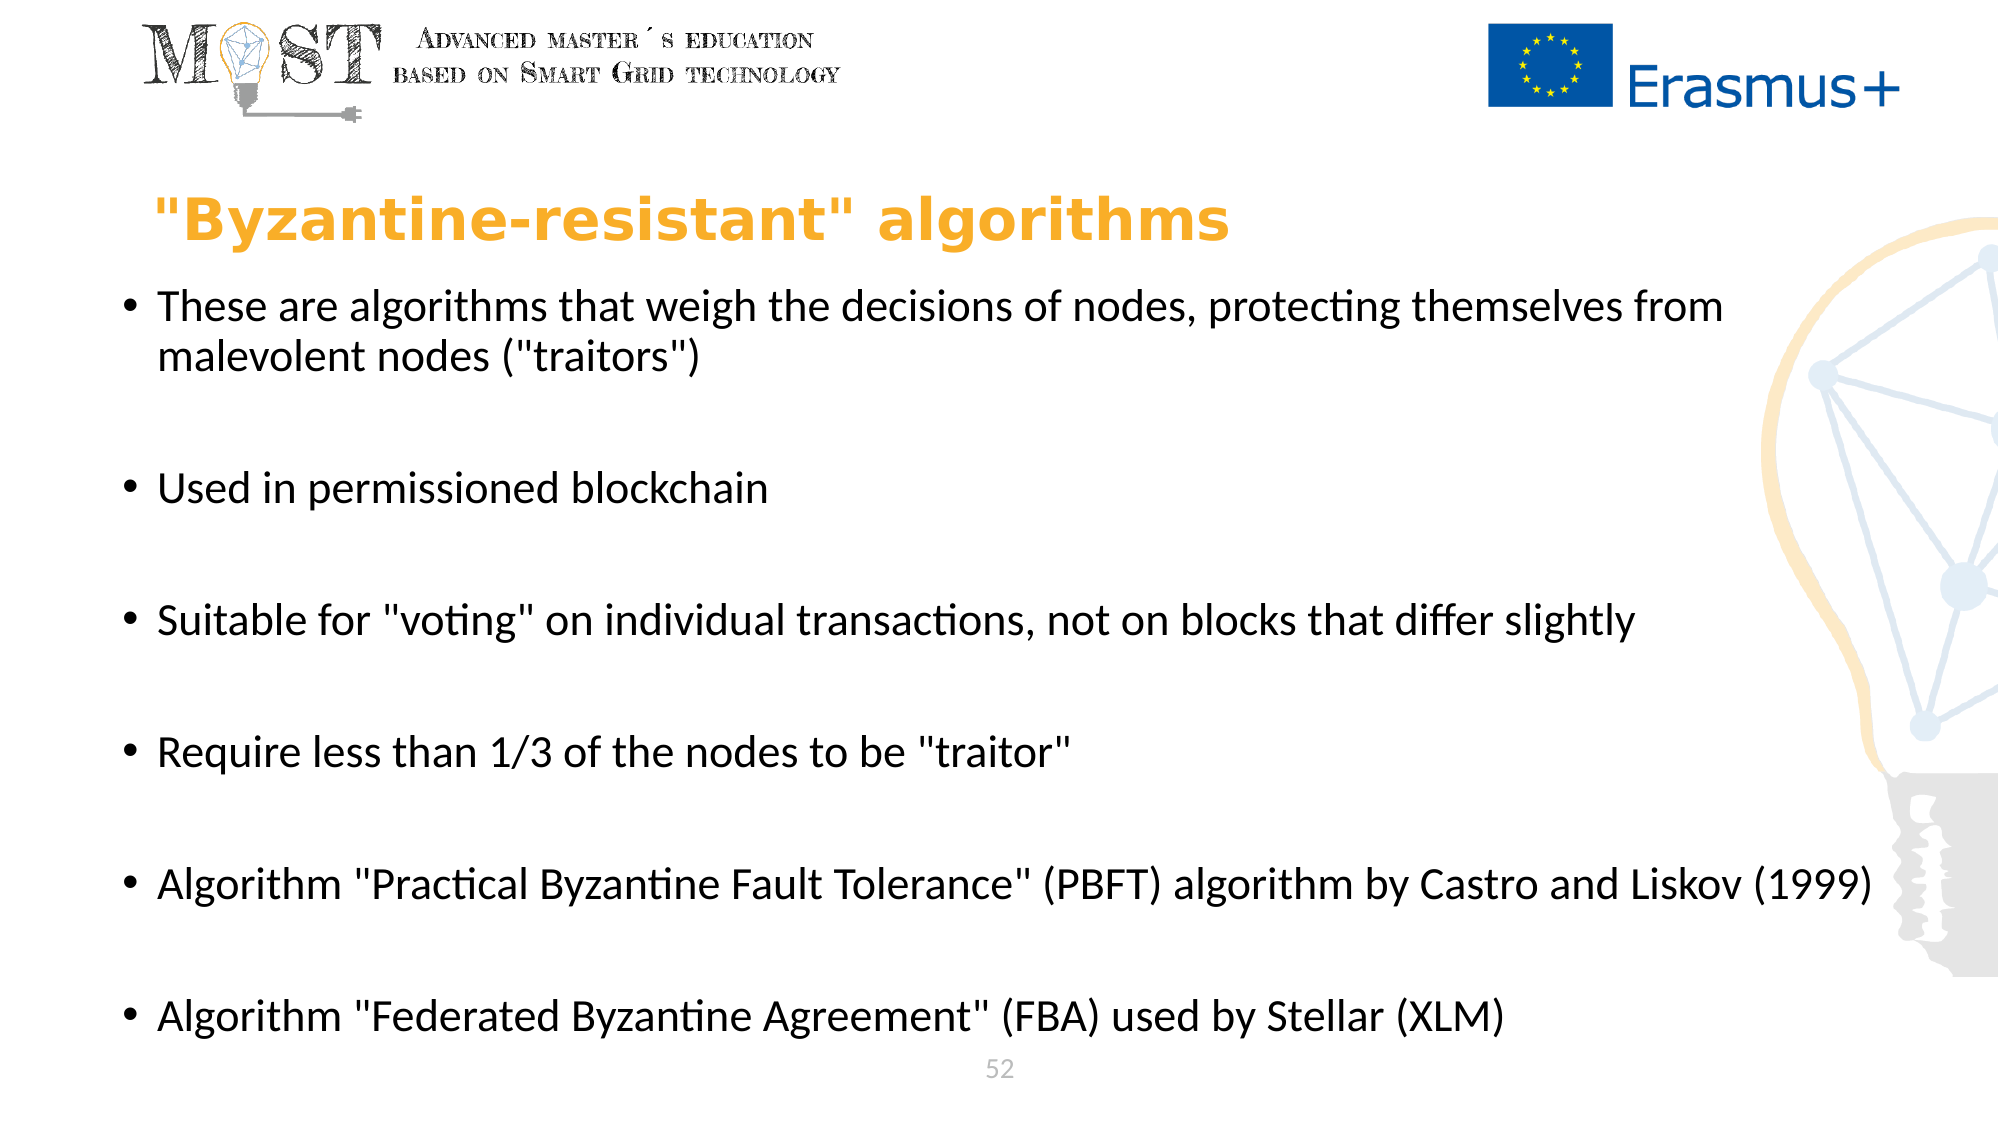

# "Byzantine-resistant" algorithms
These are algorithms that weigh the decisions of nodes, protecting themselves from malevolent nodes ("traitors")

Used in permissioned blockchain

Suitable for "voting" on individual transactions, not on blocks that differ slightly

Require less than 1/3 of the nodes to be "traitor"

Algorithm "Practical Byzantine Fault Tolerance" (PBFT) algorithm by Castro and Liskov (1999)

Algorithm "Federated Byzantine Agreement" (FBA) used by Stellar (XLM)
52